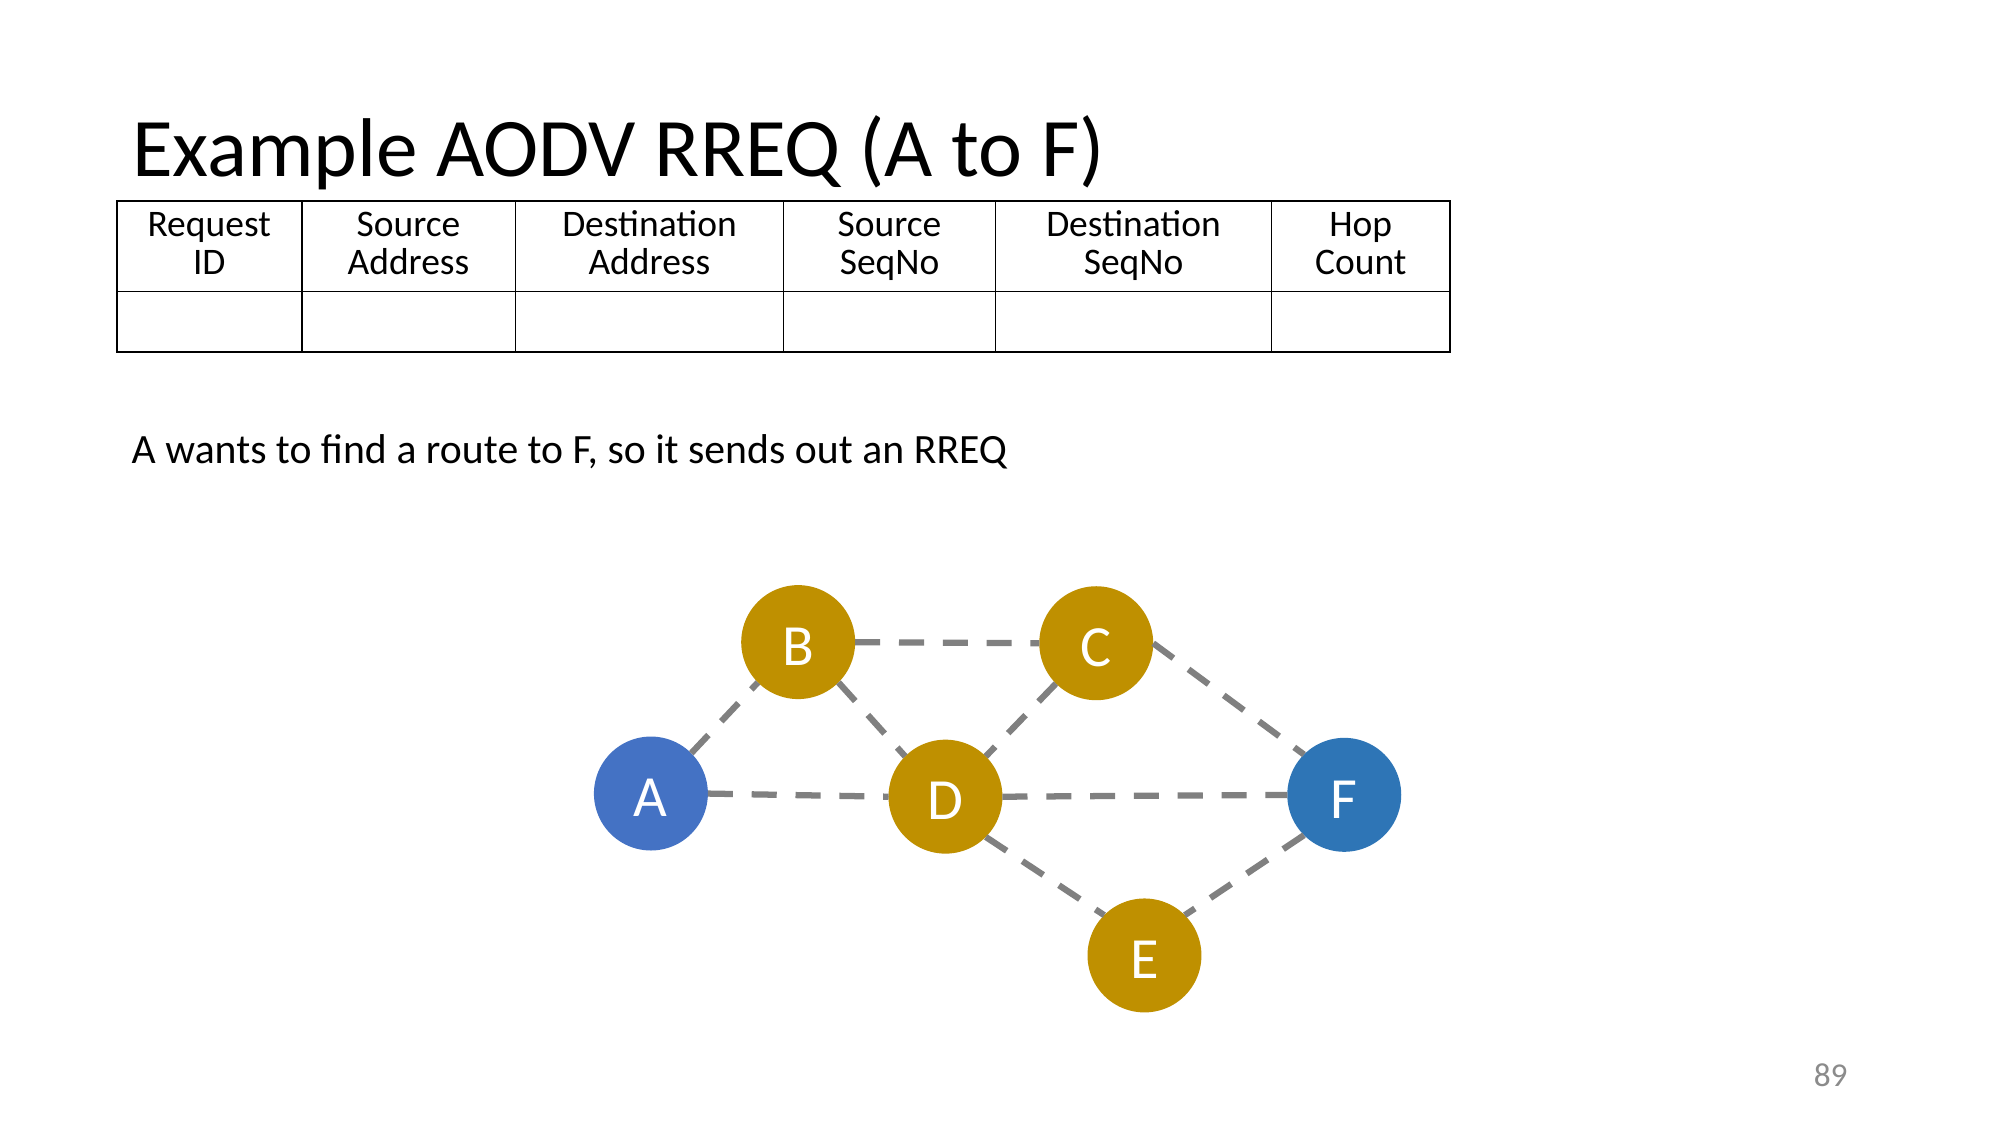

# Example AODV RREQ (A to F)
| Request ID | Source Address | Destination Address | Source SeqNo | Destination SeqNo | Hop Count |
| --- | --- | --- | --- | --- | --- |
|  |  |  |  |  |  |
A wants to find a route to F, so it sends out an RREQ
B
C
A
F
D
E
89